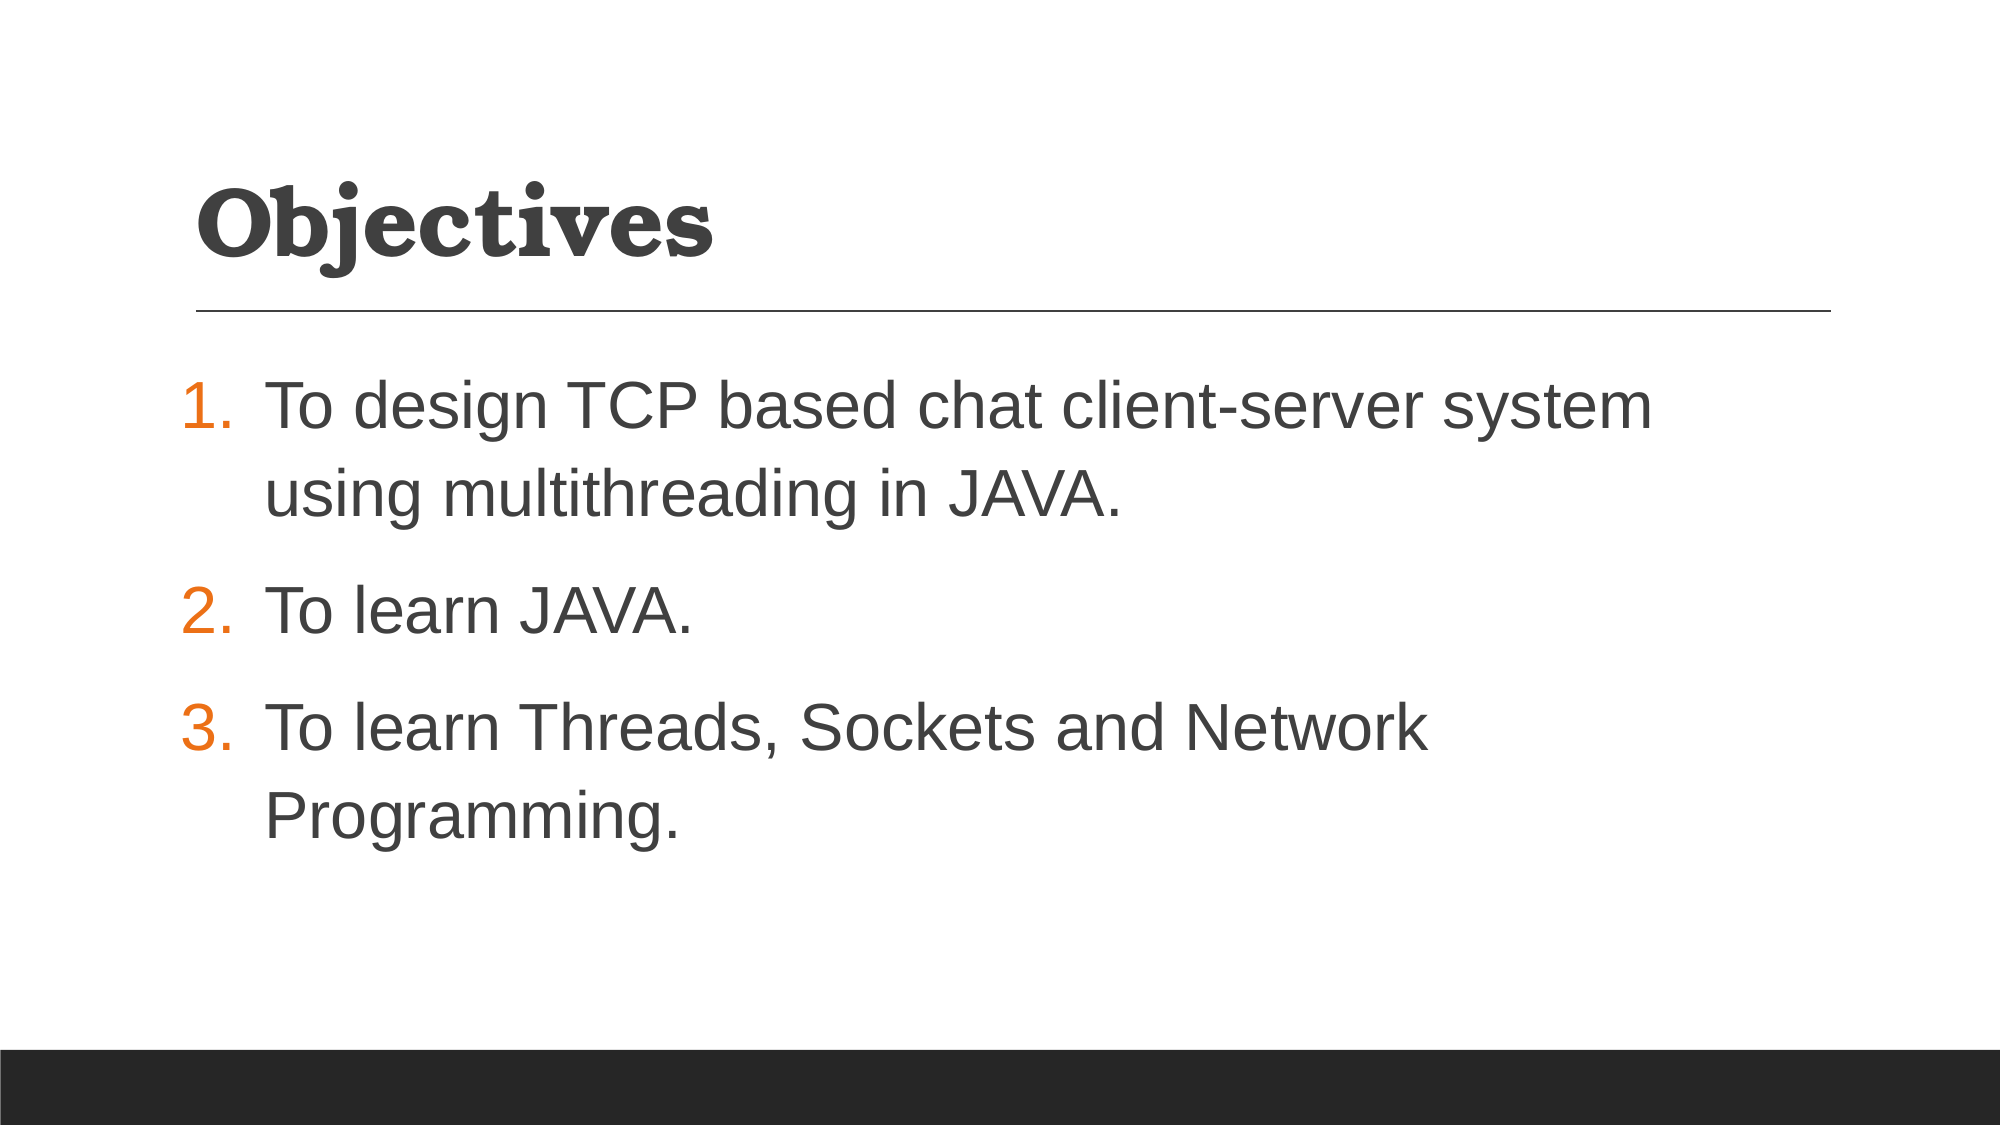

# Objectives
To design TCP based chat client-server system using multithreading in JAVA.
To learn JAVA.
To learn Threads, Sockets and Network Programming.